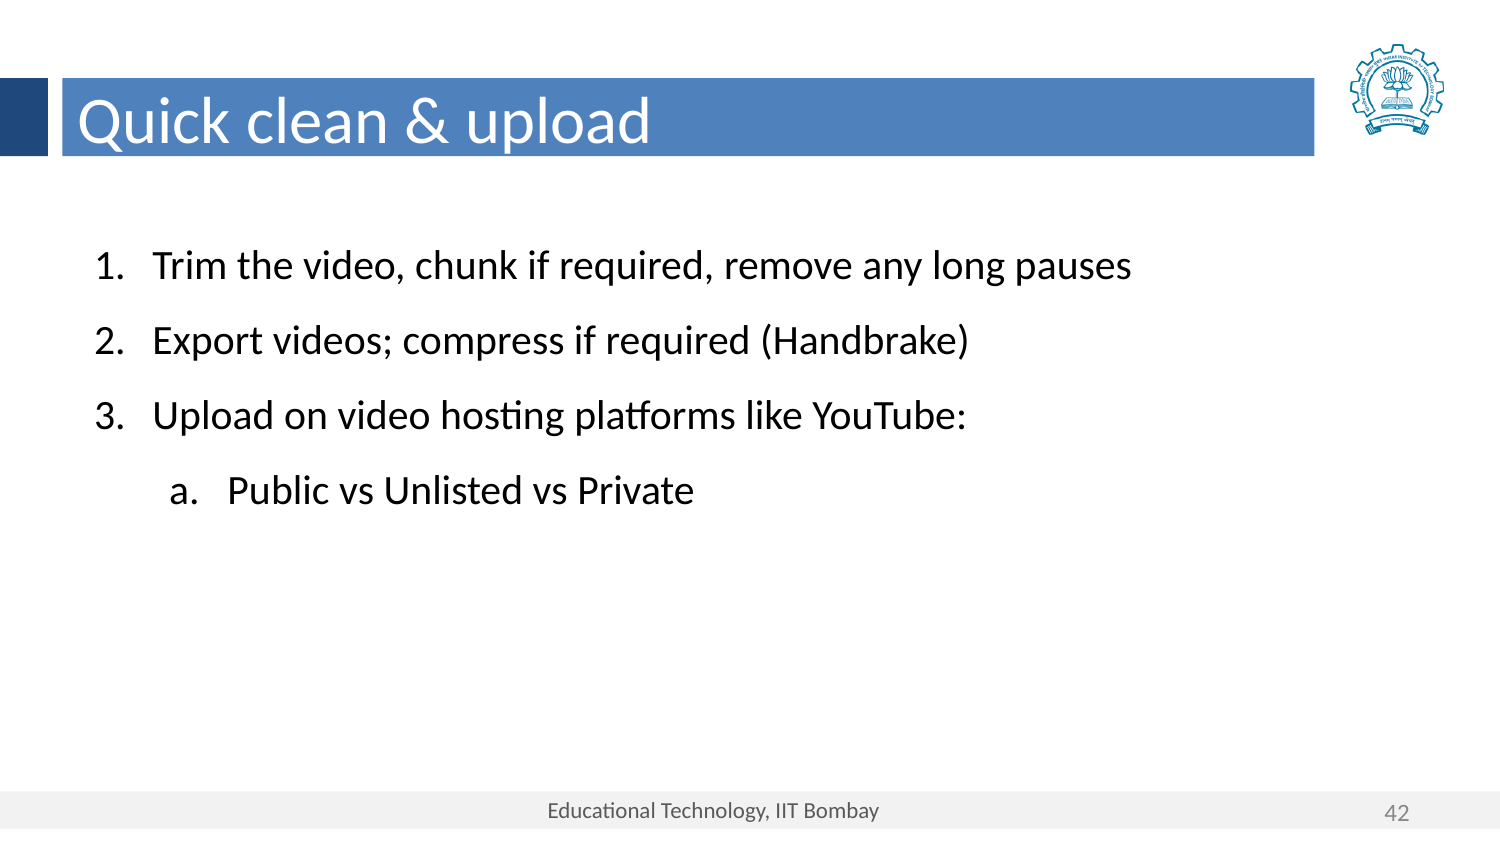

Quick clean & upload
Trim the video, chunk if required, remove any long pauses
Export videos; compress if required (Handbrake)
Upload on video hosting platforms like YouTube:
Public vs Unlisted vs Private

42